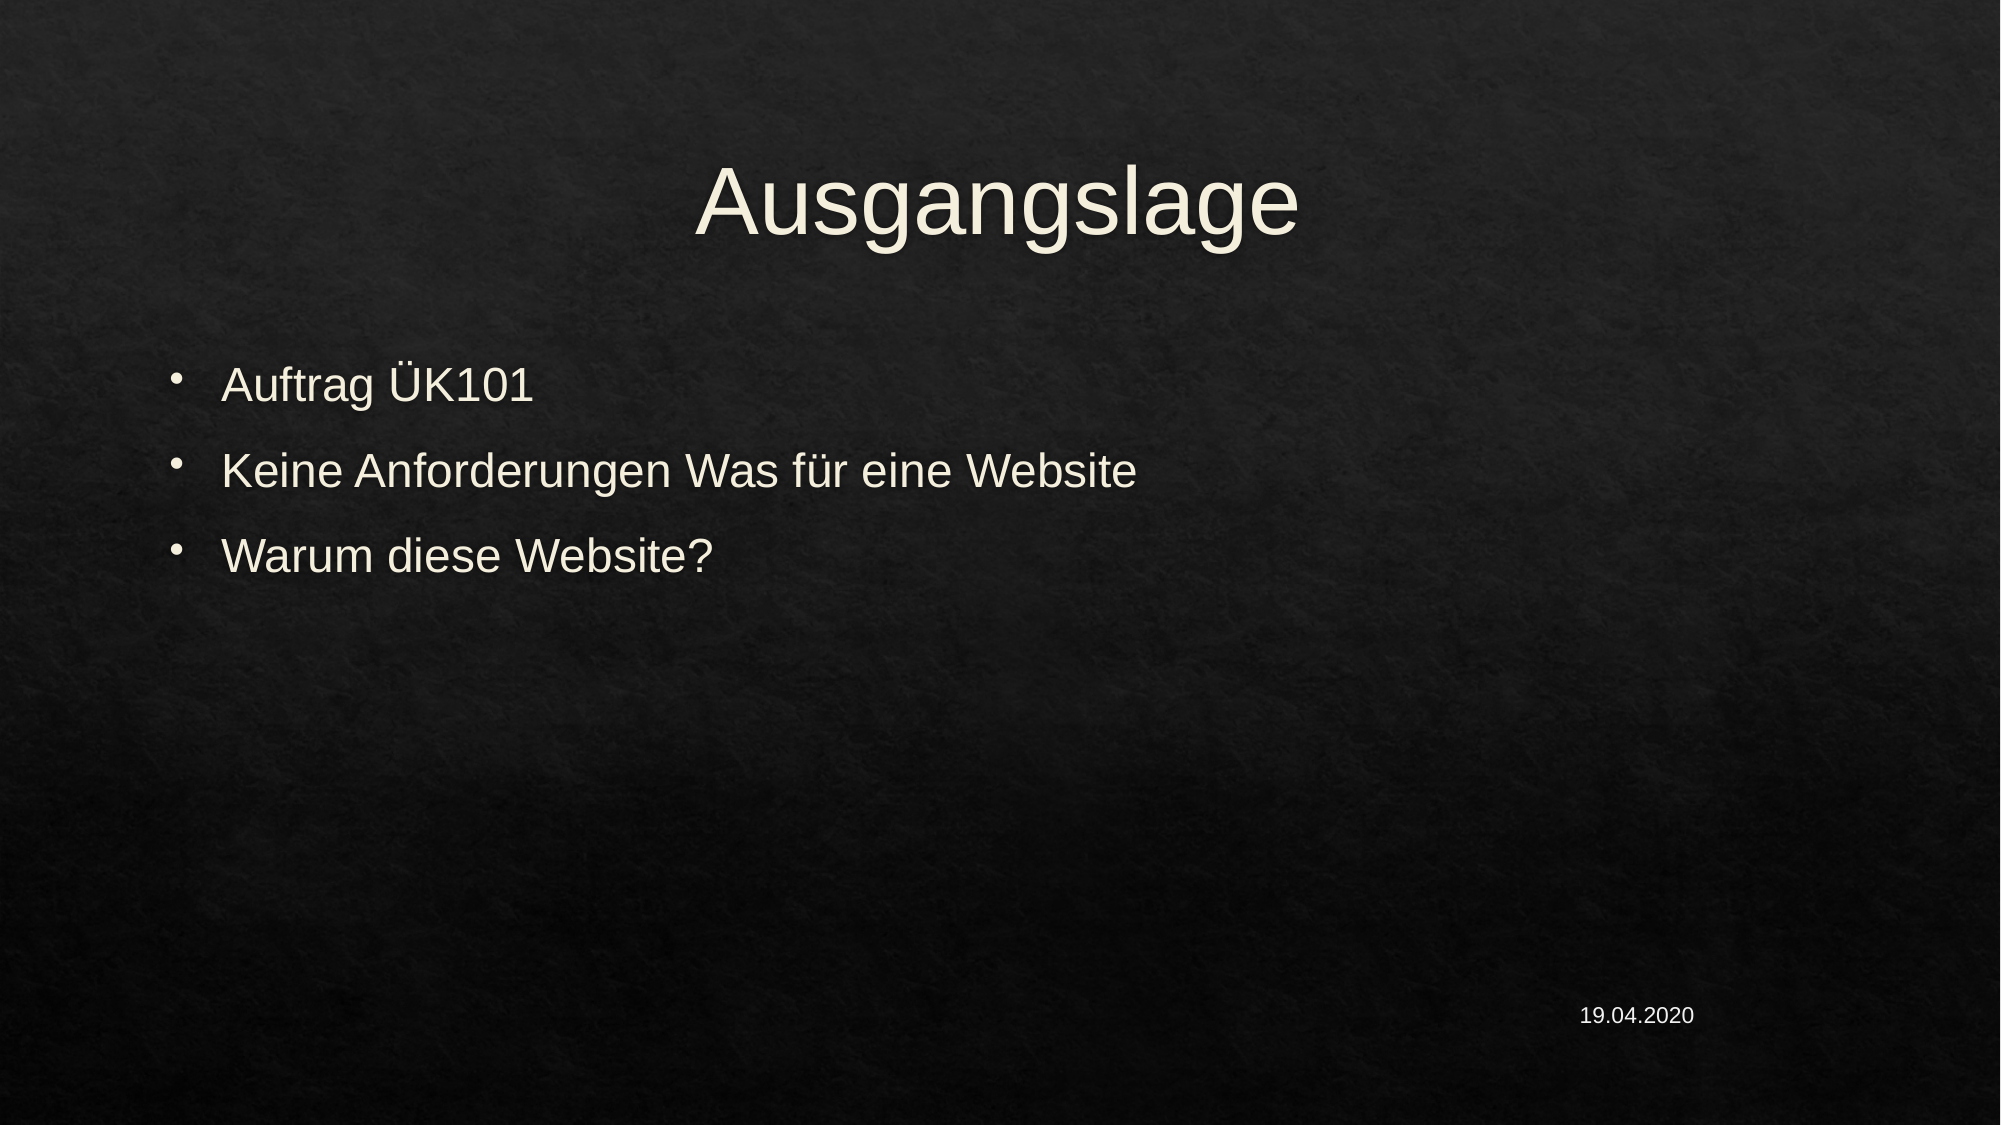

# Ausgangslage
Auftrag ÜK101
Keine Anforderungen Was für eine Website
Warum diese Website?

19.04.2020